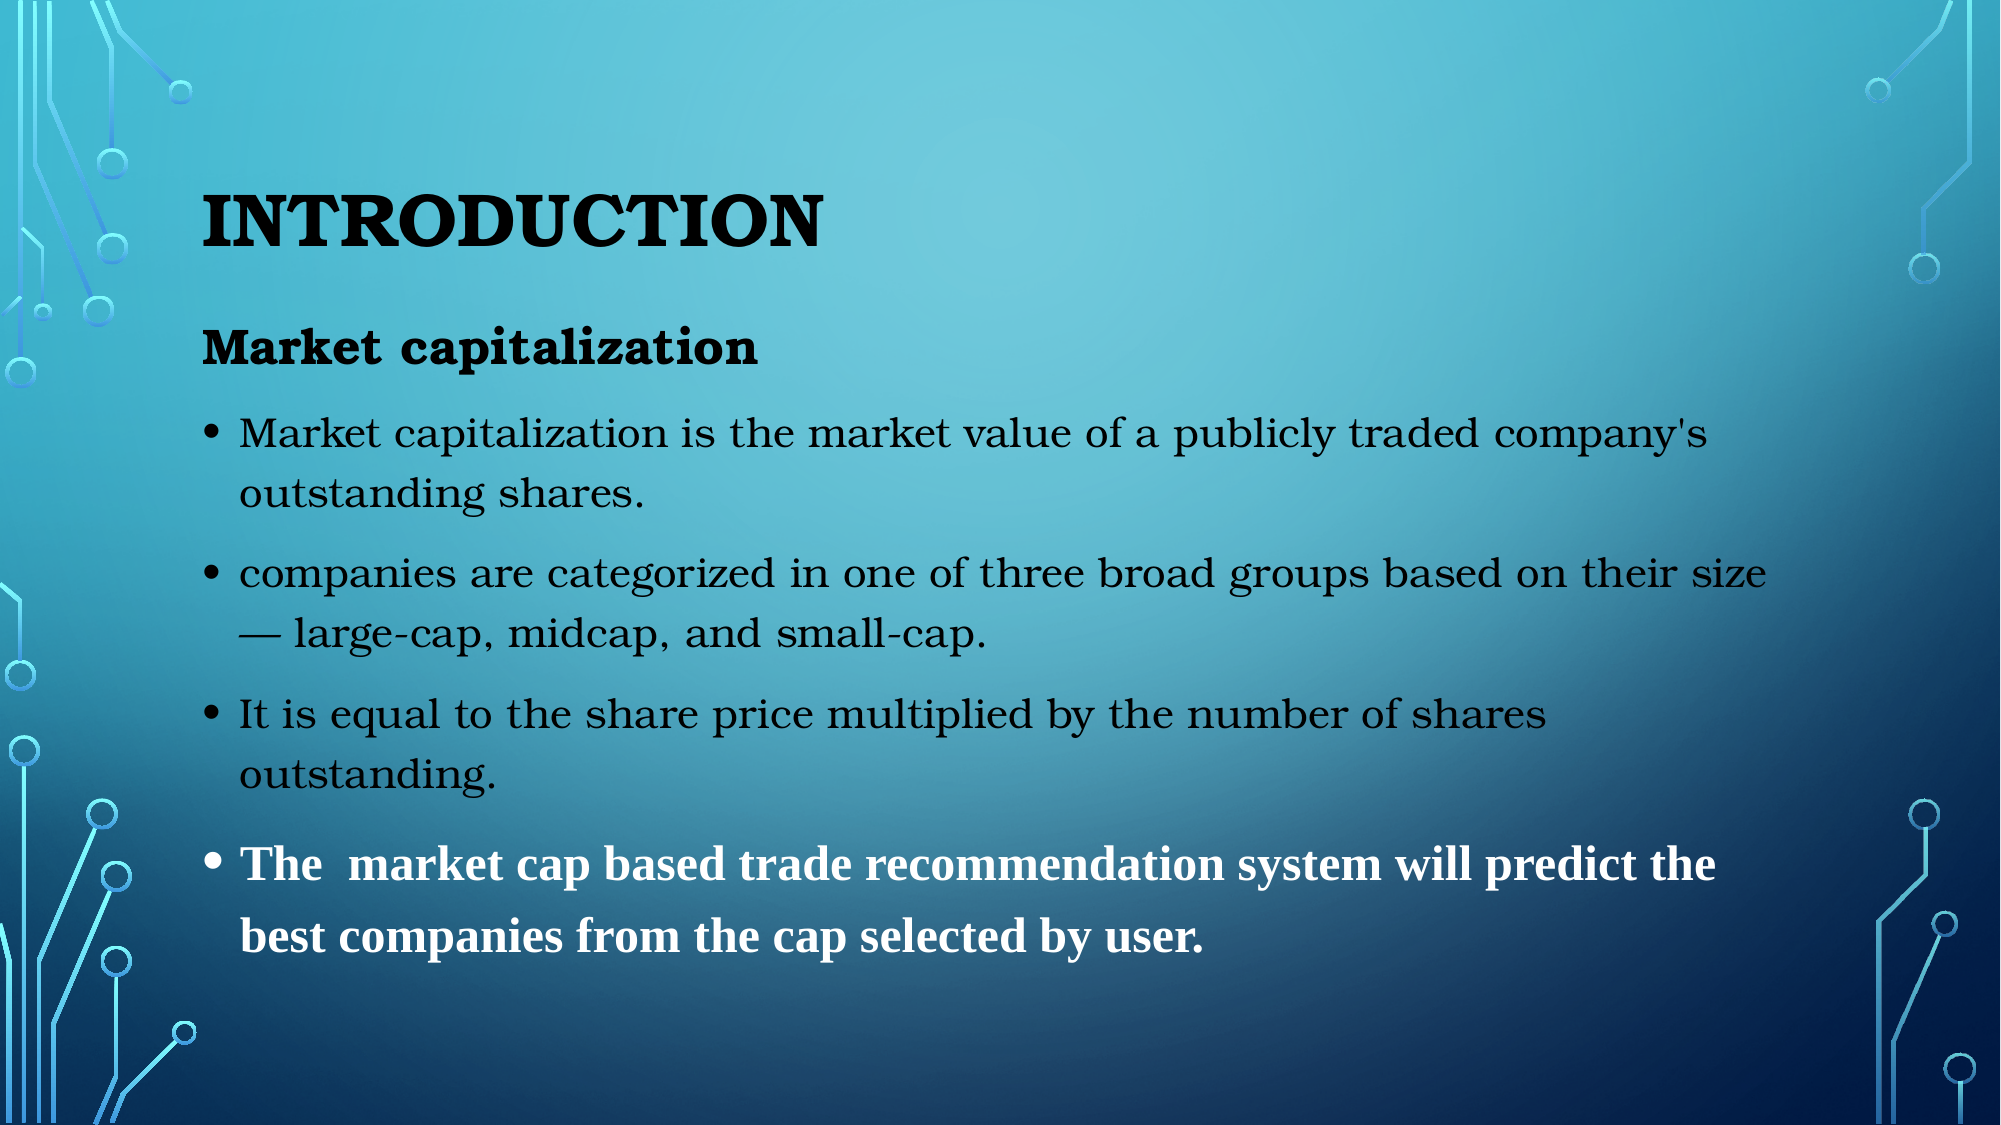

# INTRODUCTION
Market capitalization
Market capitalization is the market value of a publicly traded company's outstanding shares.
companies are categorized in one of three broad groups based on their size — large-cap, midcap, and small-cap.
It is equal to the share price multiplied by the number of shares outstanding.
The  market cap based trade recommendation system will predict the best companies from the cap selected by user.